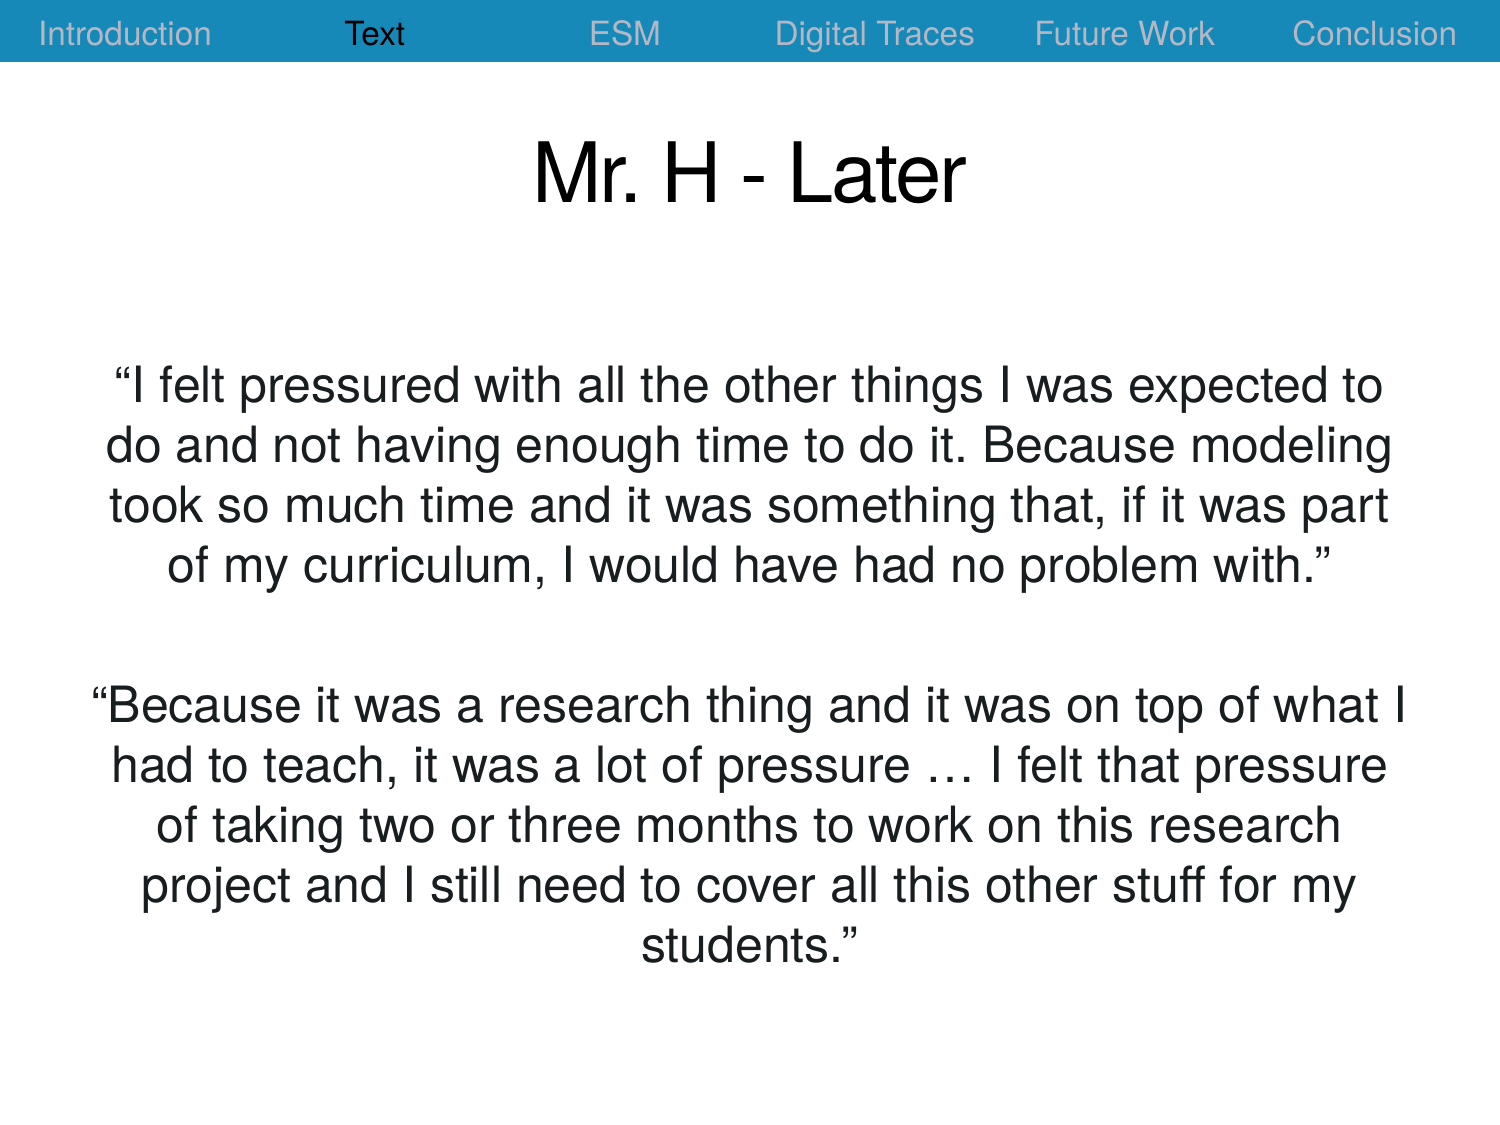

| Introduction | Text | ESM | Digital Traces | Future Work | Conclusion |
| --- | --- | --- | --- | --- | --- |
# Mr. H - Later
“I felt pressured with all the other things I was expected to do and not having enough time to do it. Because modeling took so much time and it was something that, if it was part of my curriculum, I would have had no problem with.”

“Because it was a research thing and it was on top of what I had to teach, it was a lot of pressure … I felt that pressure of taking two or three months to work on this research project and I still need to cover all this other stuff for my students.”